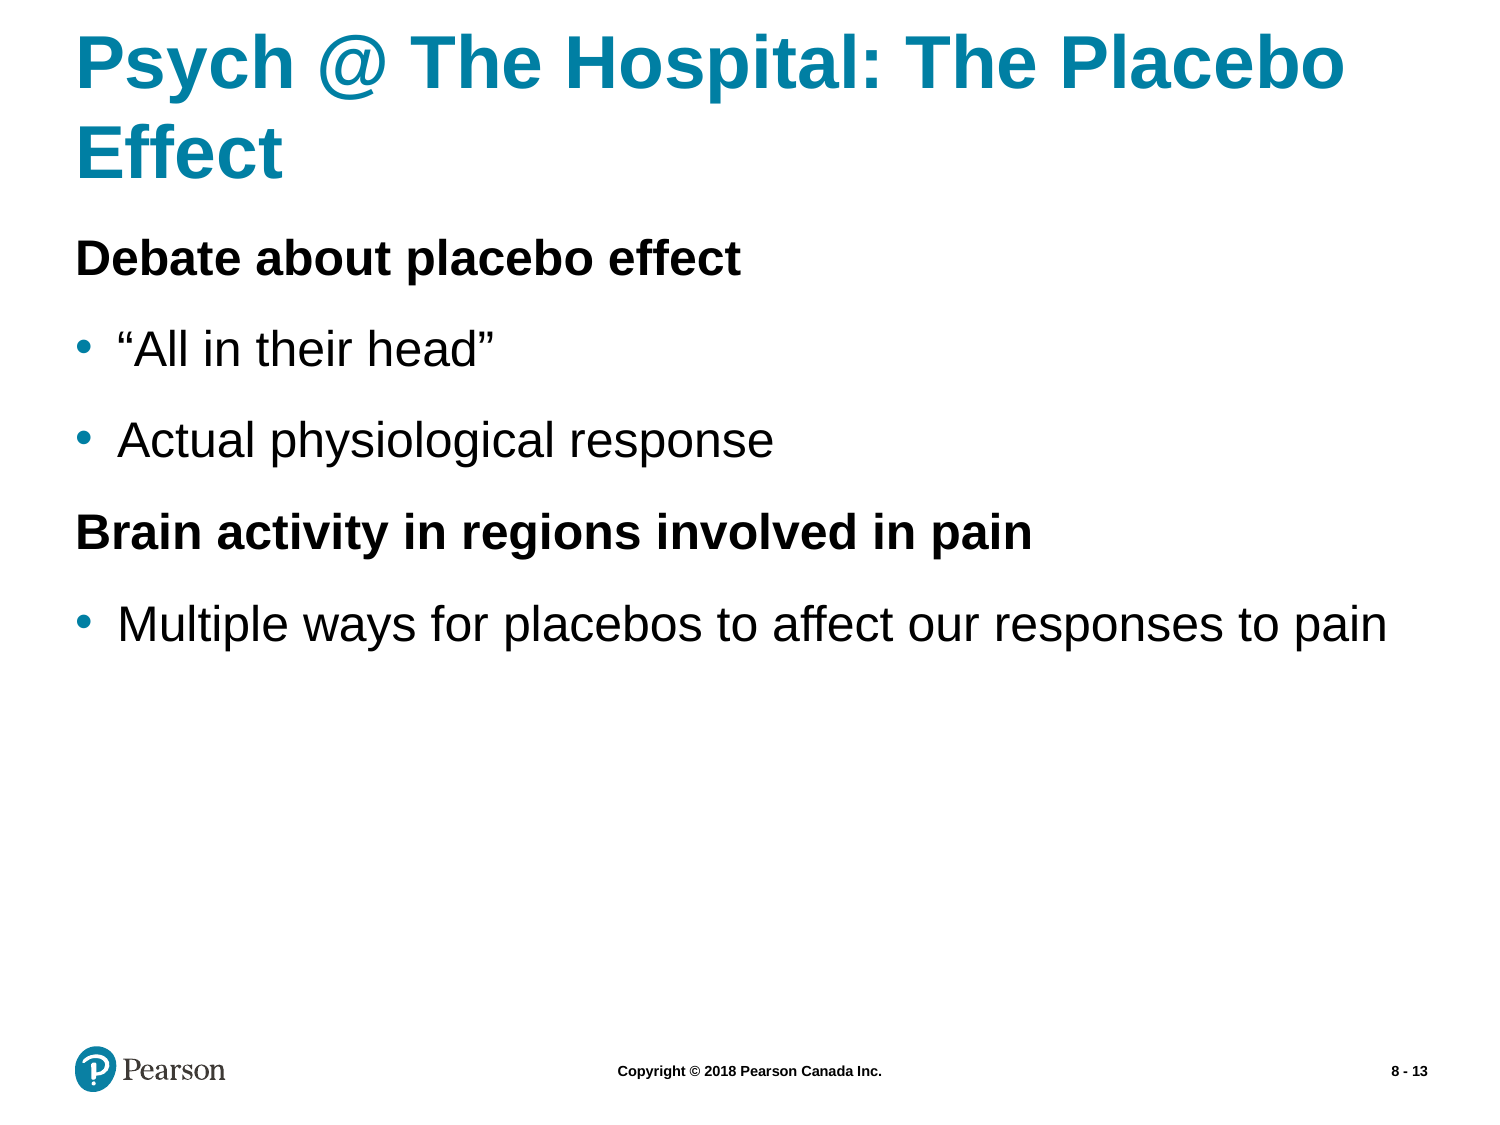

# Psych @ The Hospital: The Placebo Effect
Debate about placebo effect
“All in their head”
Actual physiological response
Brain activity in regions involved in pain
Multiple ways for placebos to affect our responses to pain